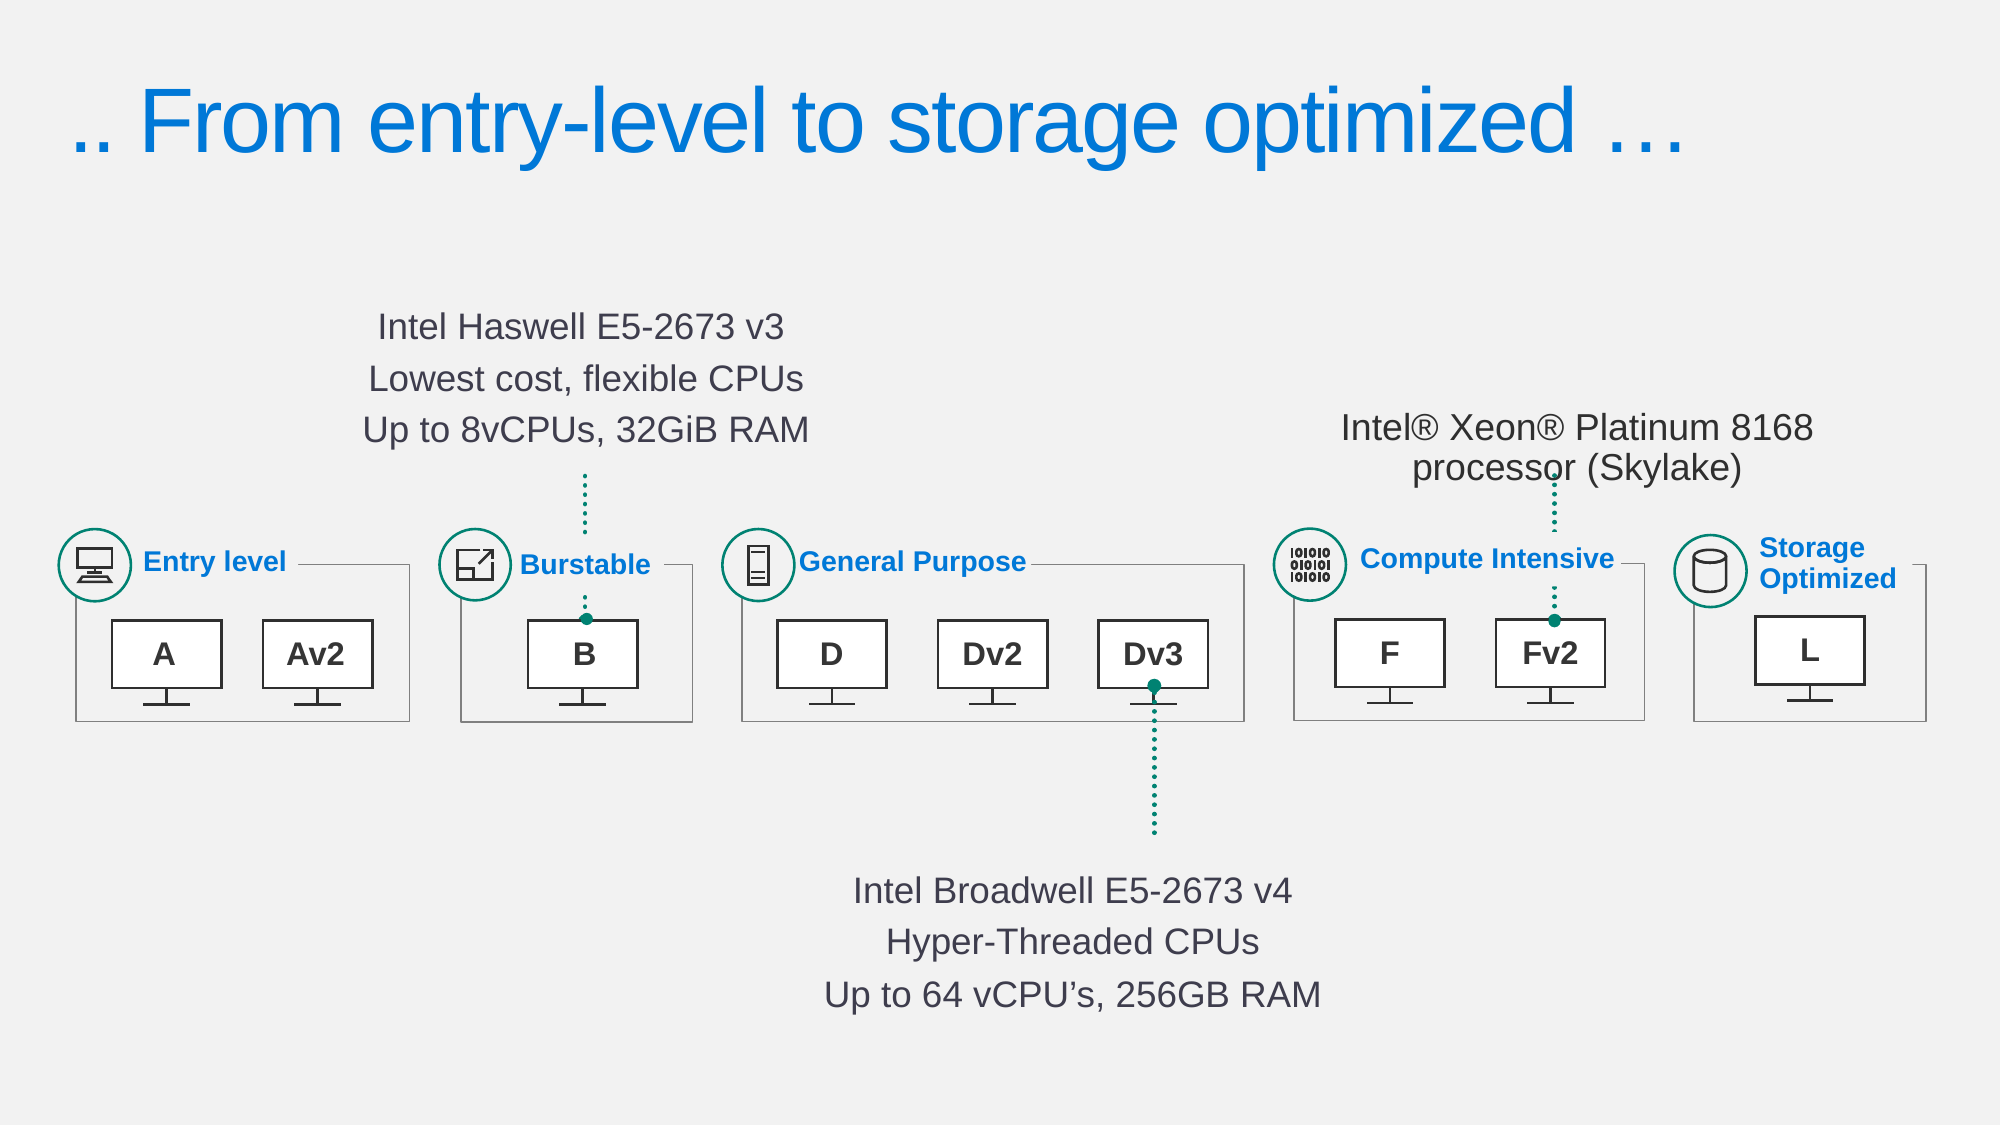

# .. From entry-level to storage optimized …
Intel Haswell E5-2673 v3
Lowest cost, flexible CPUs
Up to 8vCPUs, 32GiB RAM
Intel® Xeon® Platinum 8168 processor (Skylake)

Entry level

A

Av2

Burstable

B

General Purpose

D

Dv2

Dv3
Compute Intensive

Storage Optimized

L

F

Fv2

Intel Broadwell E5-2673 v4
Hyper-Threaded CPUs
Up to 64 vCPU’s, 256GB RAM